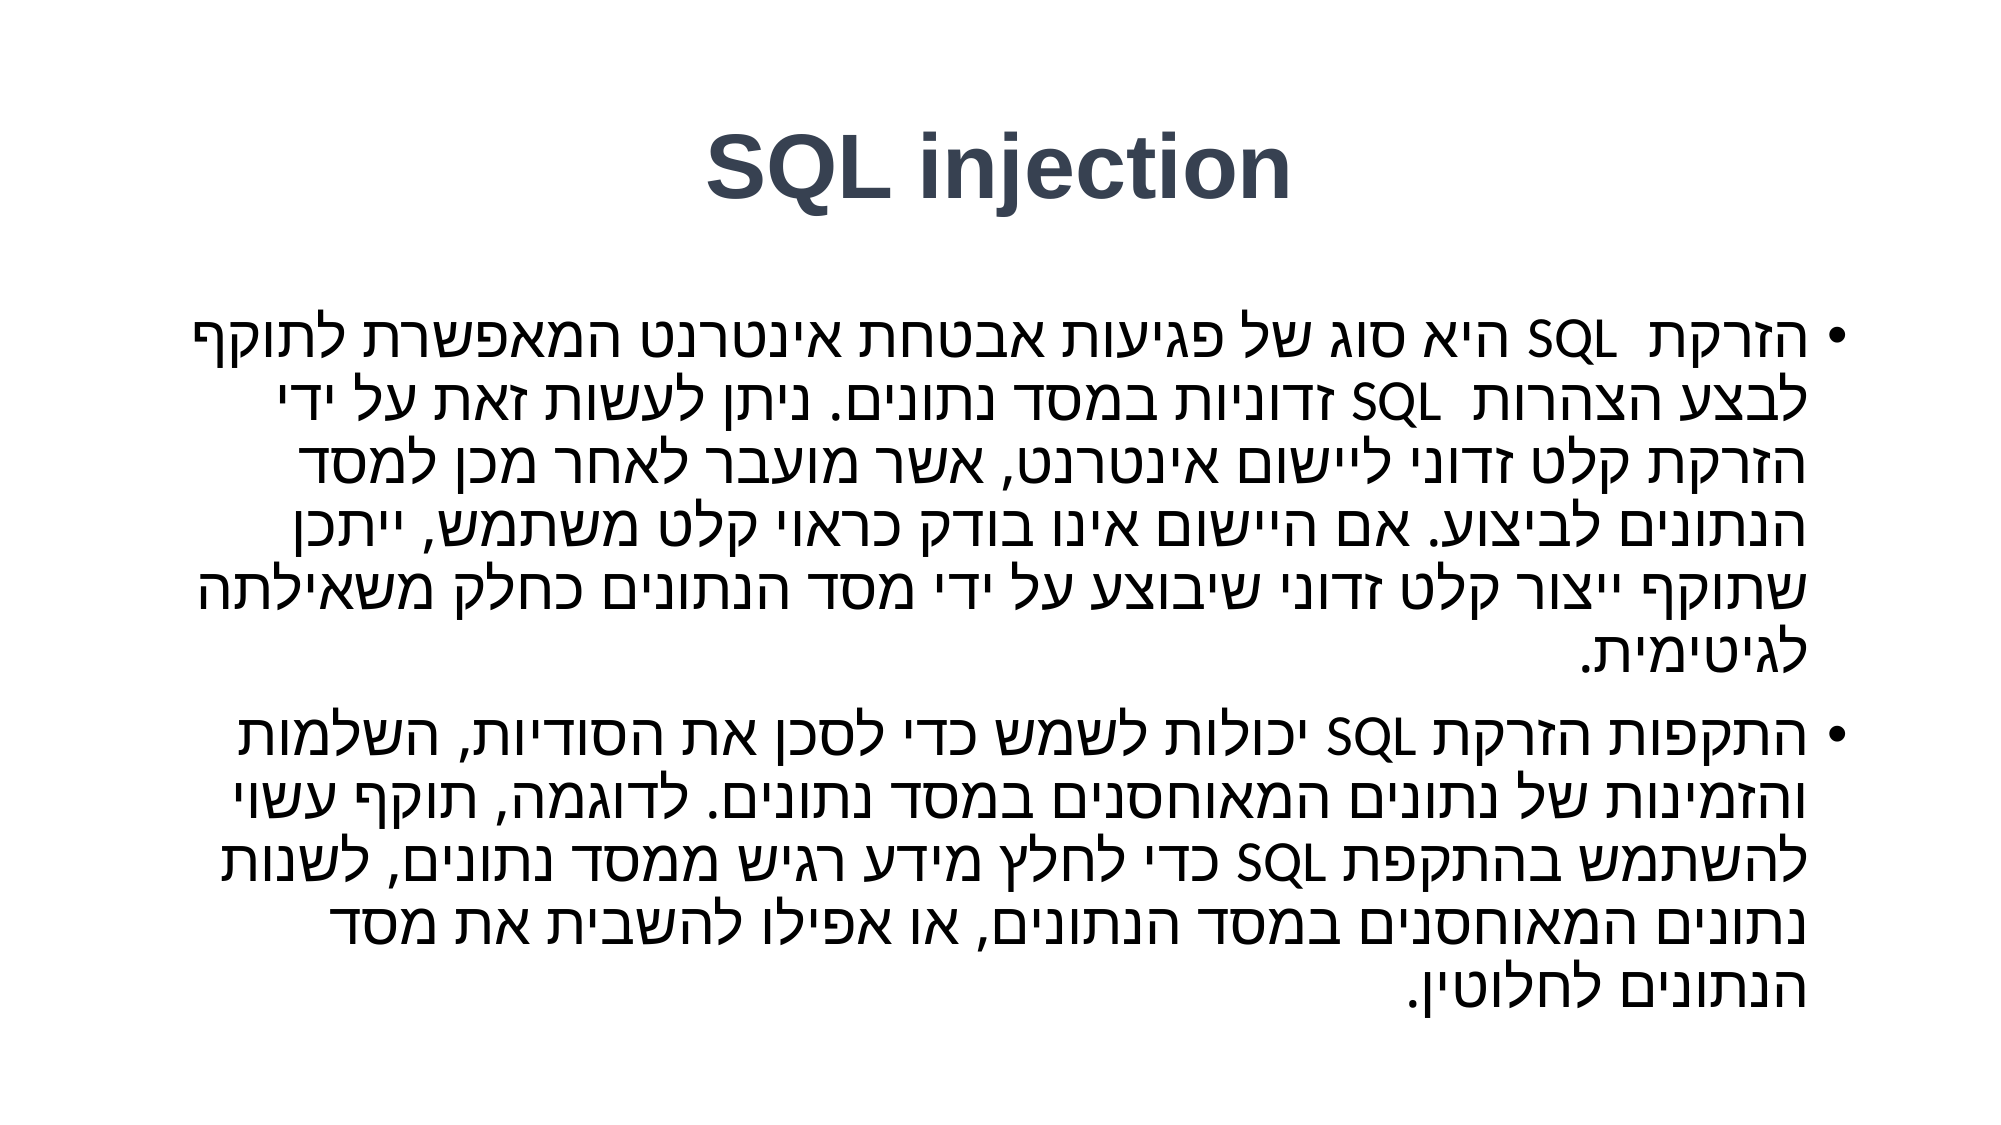

# SQL injection
הזרקת  SQL היא סוג של פגיעות אבטחת אינטרנט המאפשרת לתוקף לבצע הצהרות  SQL זדוניות במסד נתונים. ניתן לעשות זאת על ידי הזרקת קלט זדוני ליישום אינטרנט, אשר מועבר לאחר מכן למסד הנתונים לביצוע. אם היישום אינו בודק כראוי קלט משתמש, ייתכן שתוקף ייצור קלט זדוני שיבוצע על ידי מסד הנתונים כחלק משאילתה לגיטימית.
התקפות הזרקת SQL יכולות לשמש כדי לסכן את הסודיות, השלמות והזמינות של נתונים המאוחסנים במסד נתונים. לדוגמה, תוקף עשוי להשתמש בהתקפת SQL כדי לחלץ מידע רגיש ממסד נתונים, לשנות נתונים המאוחסנים במסד הנתונים, או אפילו להשבית את מסד הנתונים לחלוטין.